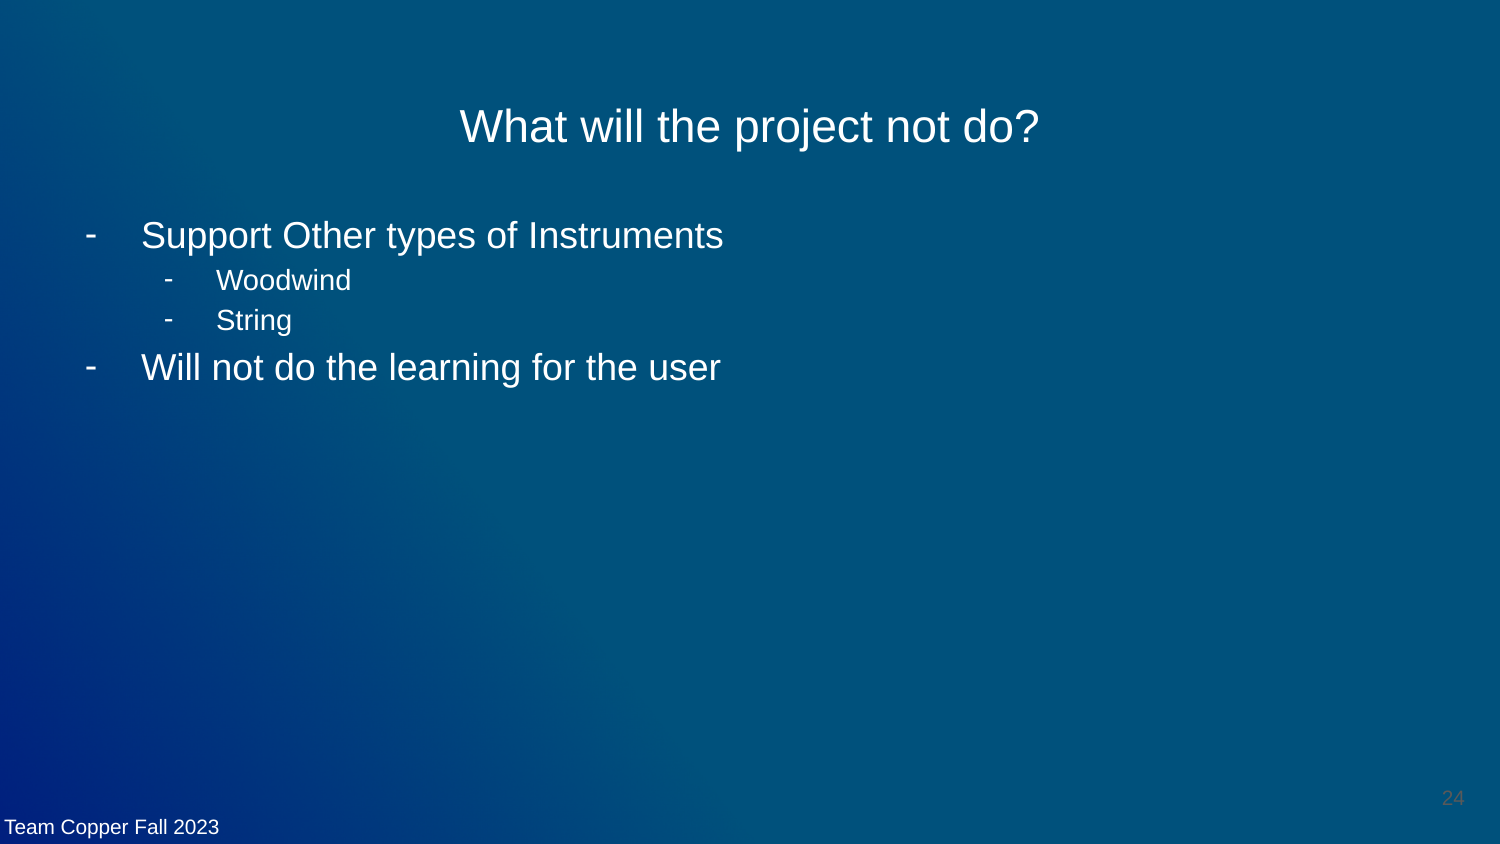

# What will the project not do?

Support Other types of Instruments
Woodwind
String
Will not do the learning for the user
24
Team Copper Fall 2023